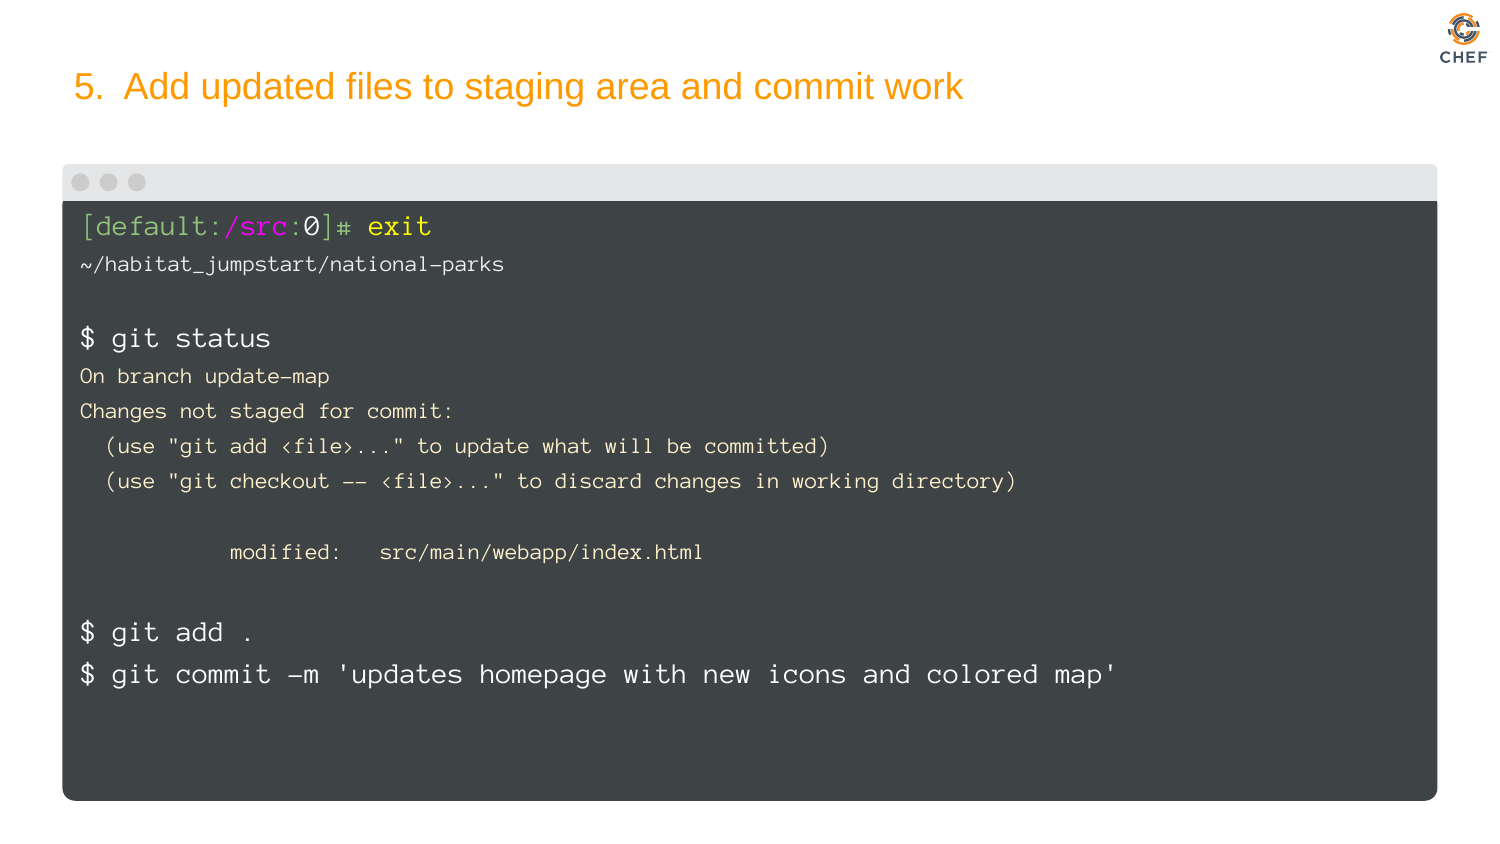

# 5.  Add updated files to staging area and commit work

[default:/src:0]# exit
~/habitat_jumpstart/national-parks

$ git status
On branch update-map
Changes not staged for commit:
  (use "git add <file>..." to update what will be committed)
  (use "git checkout -- <file>..." to discard changes in working directory)

	modified:   src/main/webapp/index.html

$ git add .
$ git commit -m 'updates homepage with new icons and colored map'